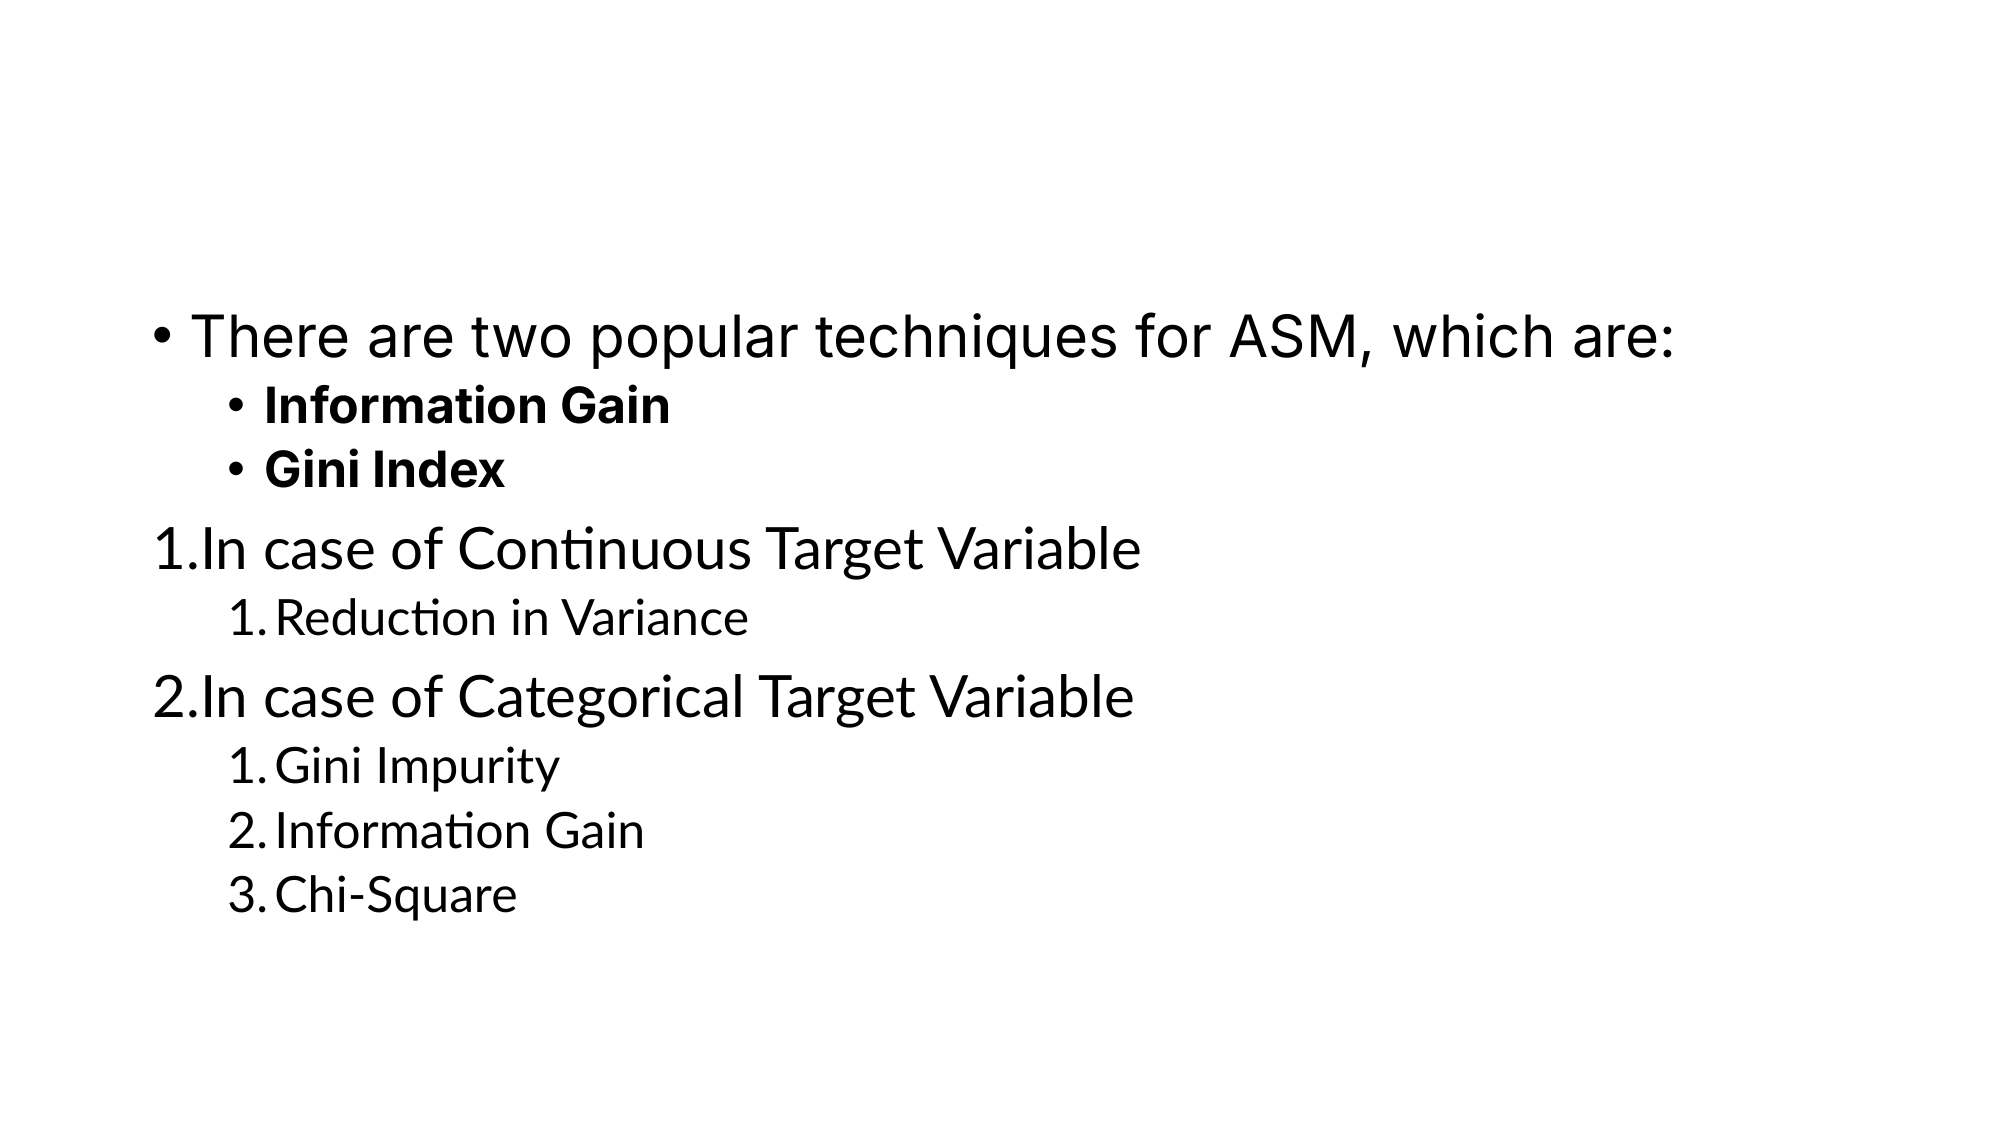

#
There are two popular techniques for ASM, which are:
Information Gain
Gini Index
In case of Continuous Target Variable
Reduction in Variance
In case of Categorical Target Variable
Gini Impurity
Information Gain
Chi-Square